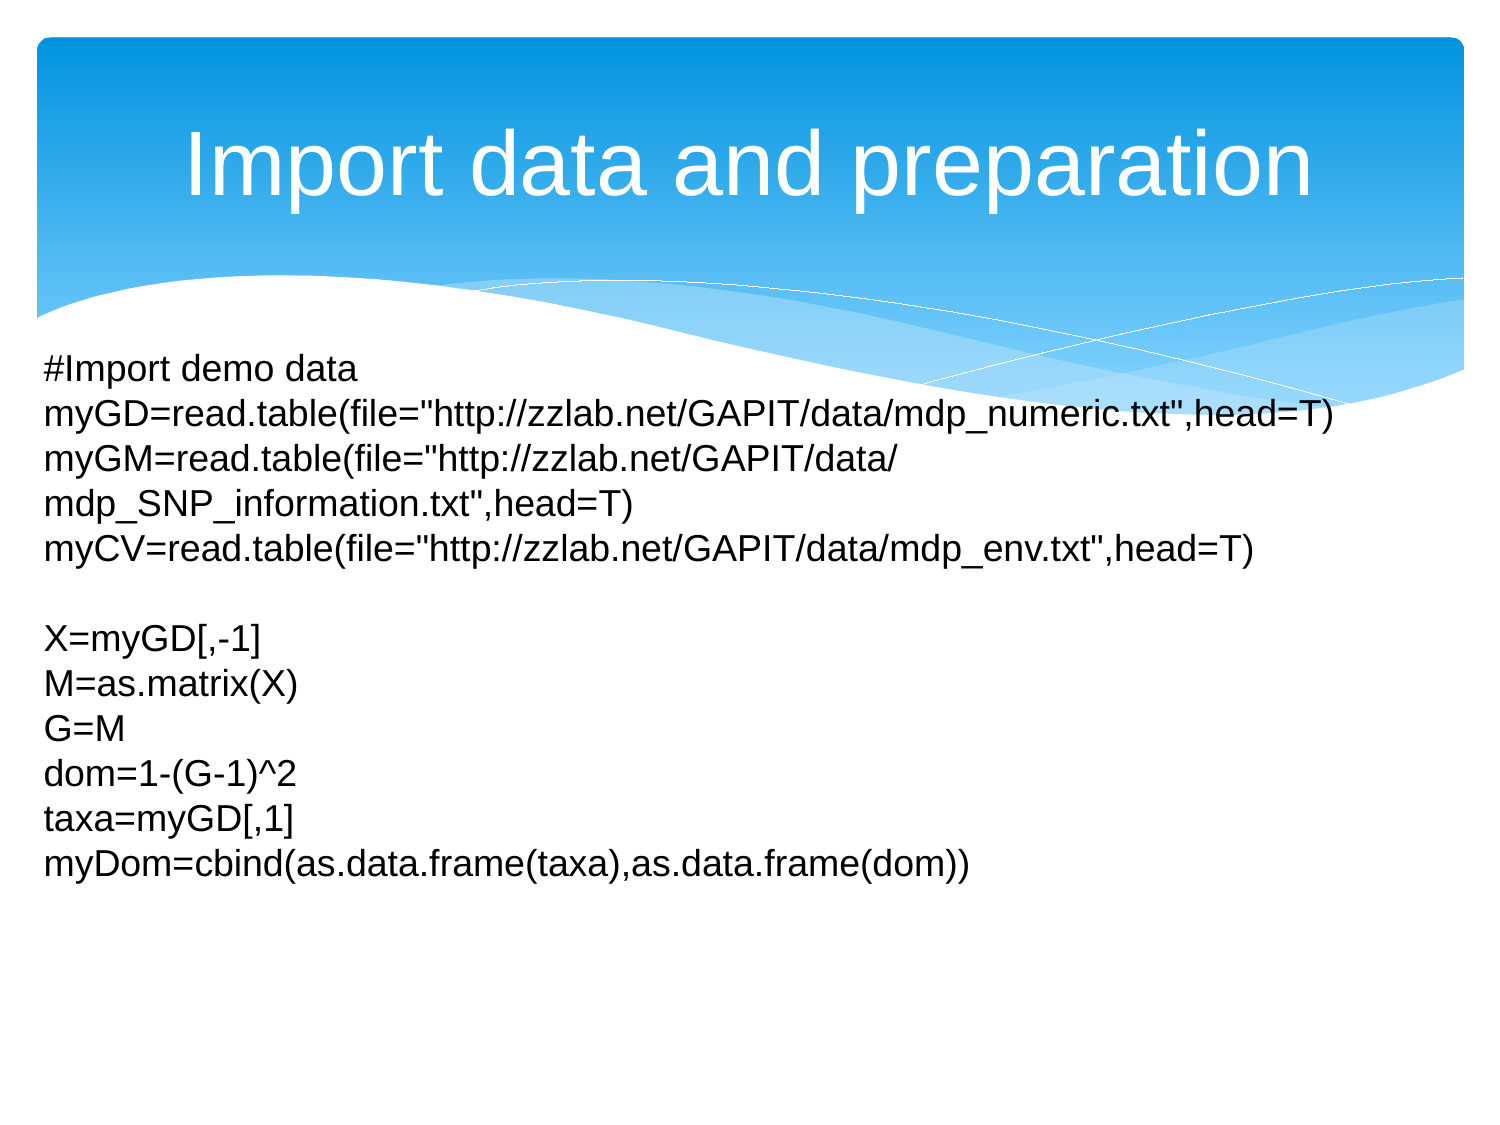

# Import data and preparation

#Import demo data
myGD=read.table(file="http://zzlab.net/GAPIT/data/mdp_numeric.txt",head=T)
myGM=read.table(file="http://zzlab.net/GAPIT/data/mdp_SNP_information.txt",head=T)
myCV=read.table(file="http://zzlab.net/GAPIT/data/mdp_env.txt",head=T)

X=myGD[,-1]
M=as.matrix(X)
G=M
dom=1-(G-1)^2
taxa=myGD[,1]
myDom=cbind(as.data.frame(taxa),as.data.frame(dom))